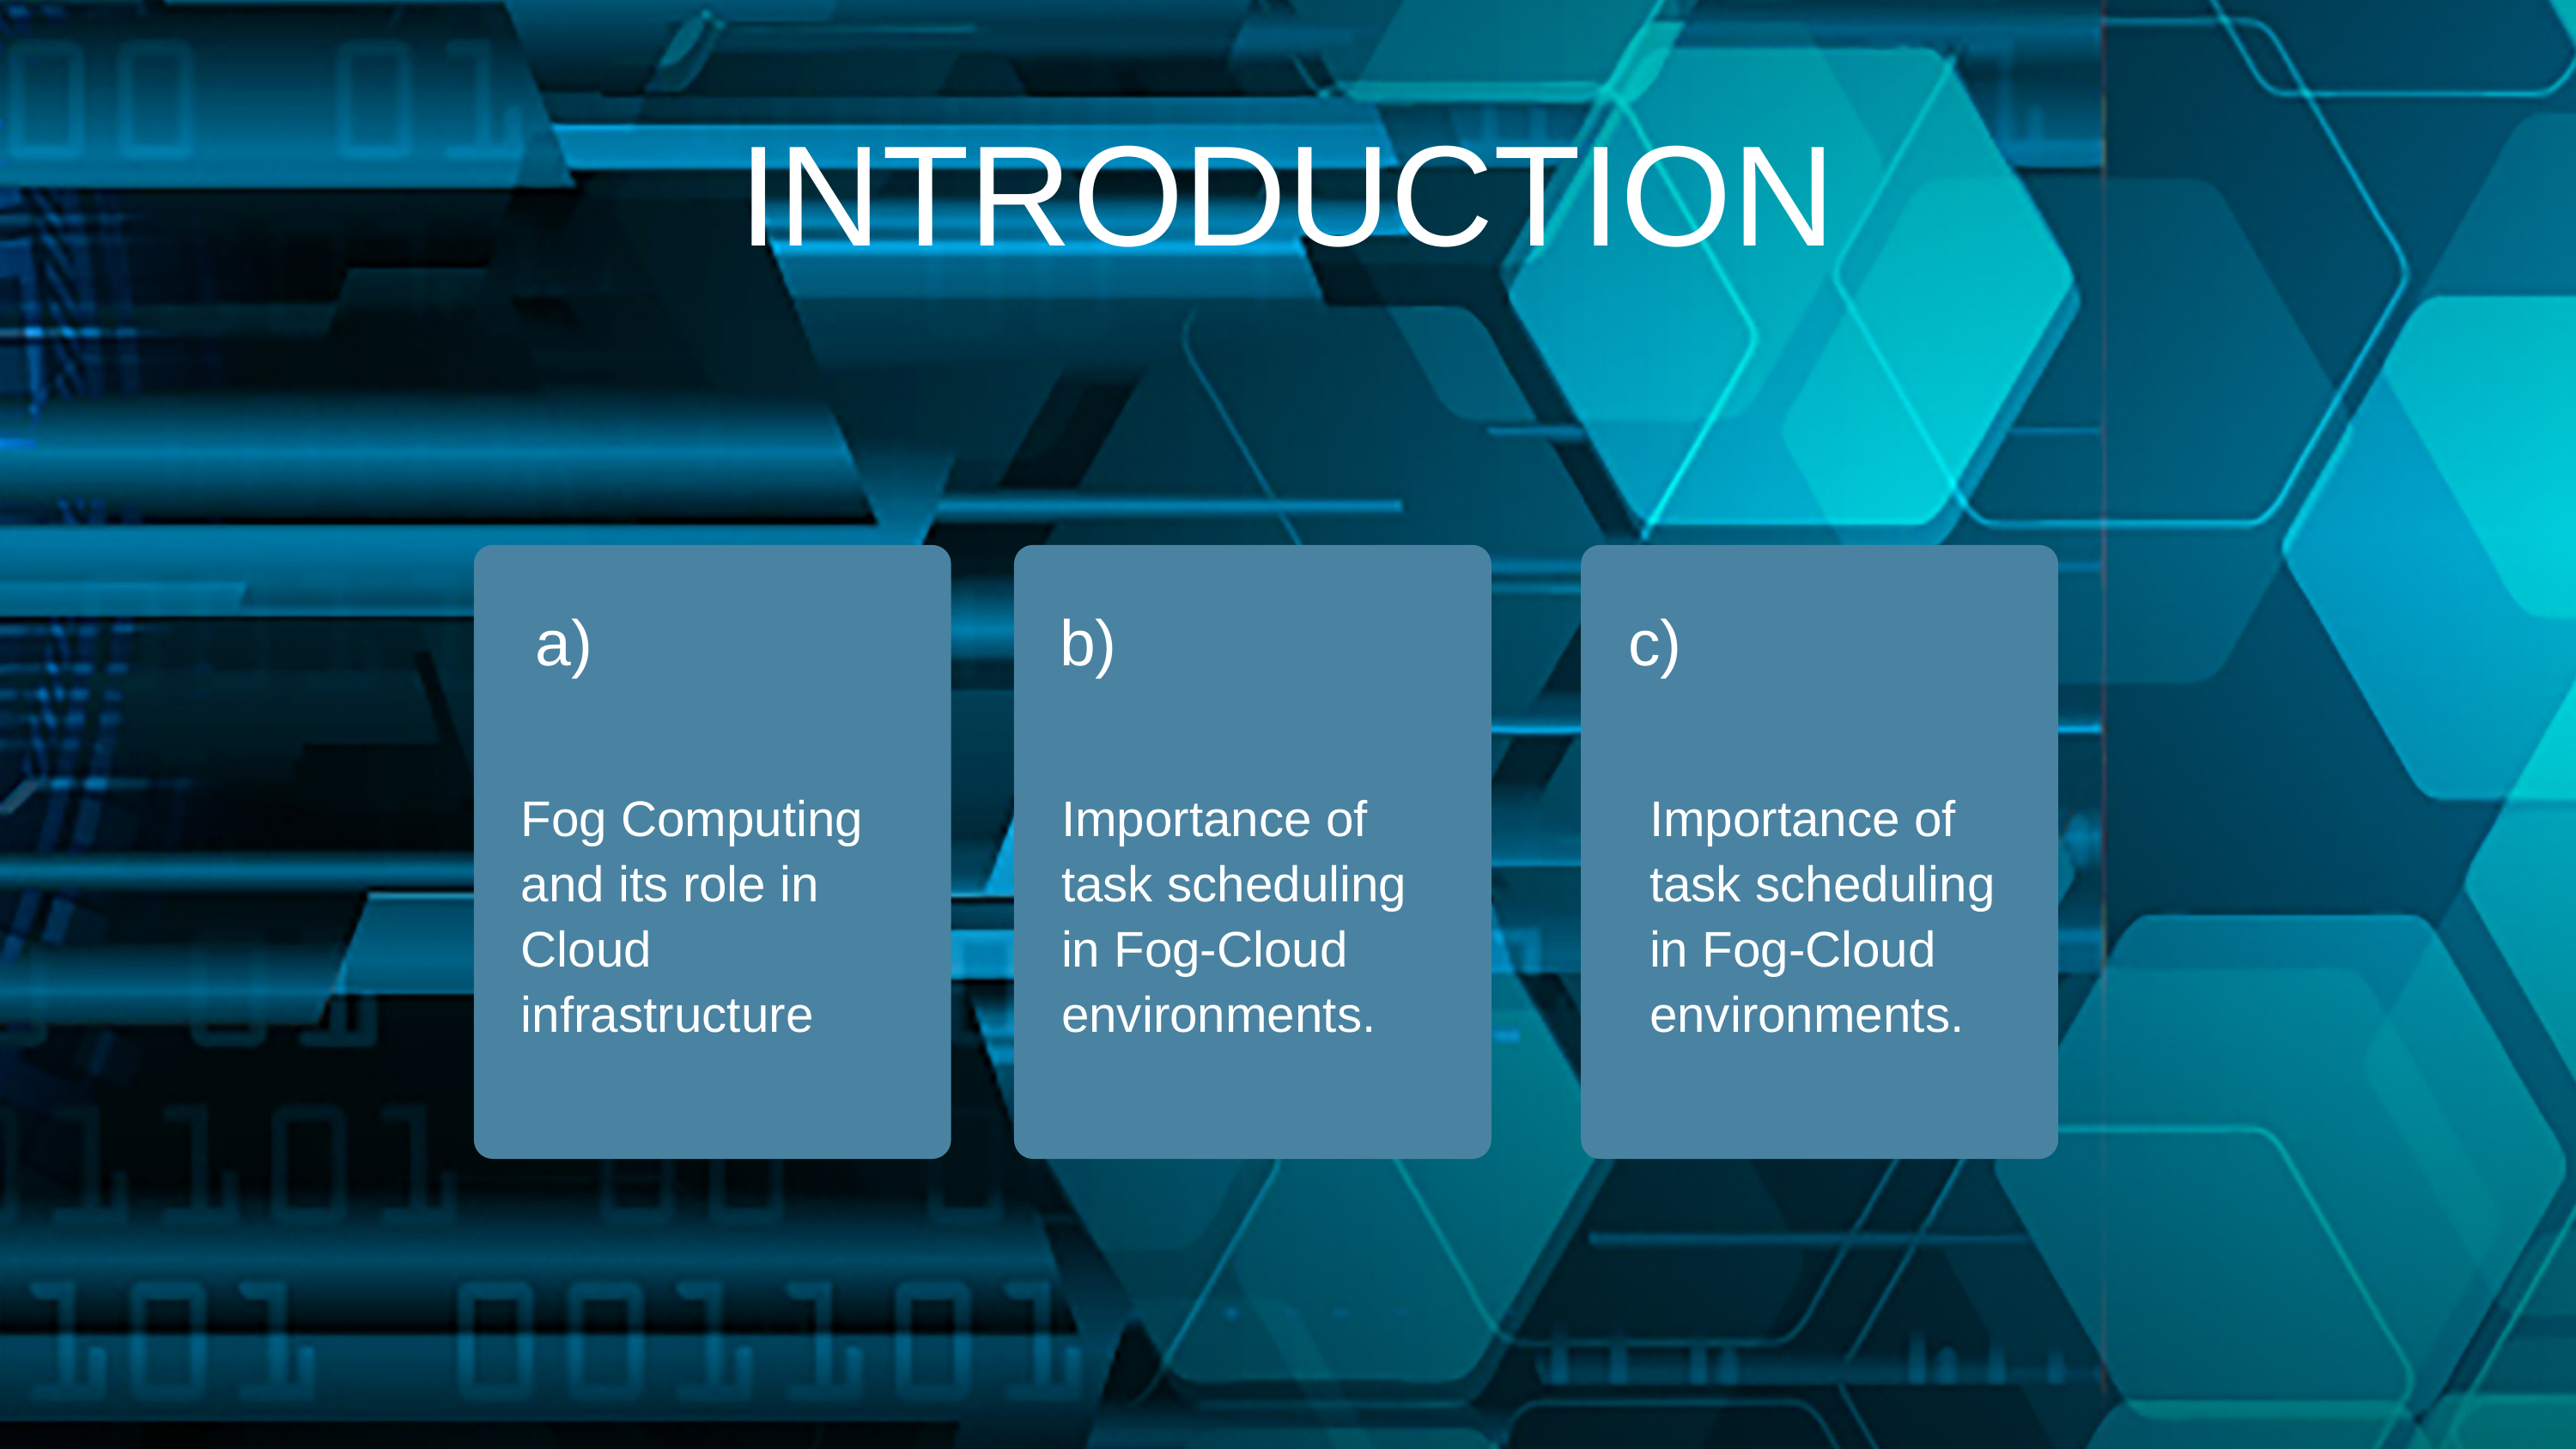

INTRODUCTION

a)
b)
c)
Fog Computing and its role in Cloud infrastructure
Importance of task scheduling in Fog-Cloud environments.
Importance of task scheduling in Fog-Cloud environments.